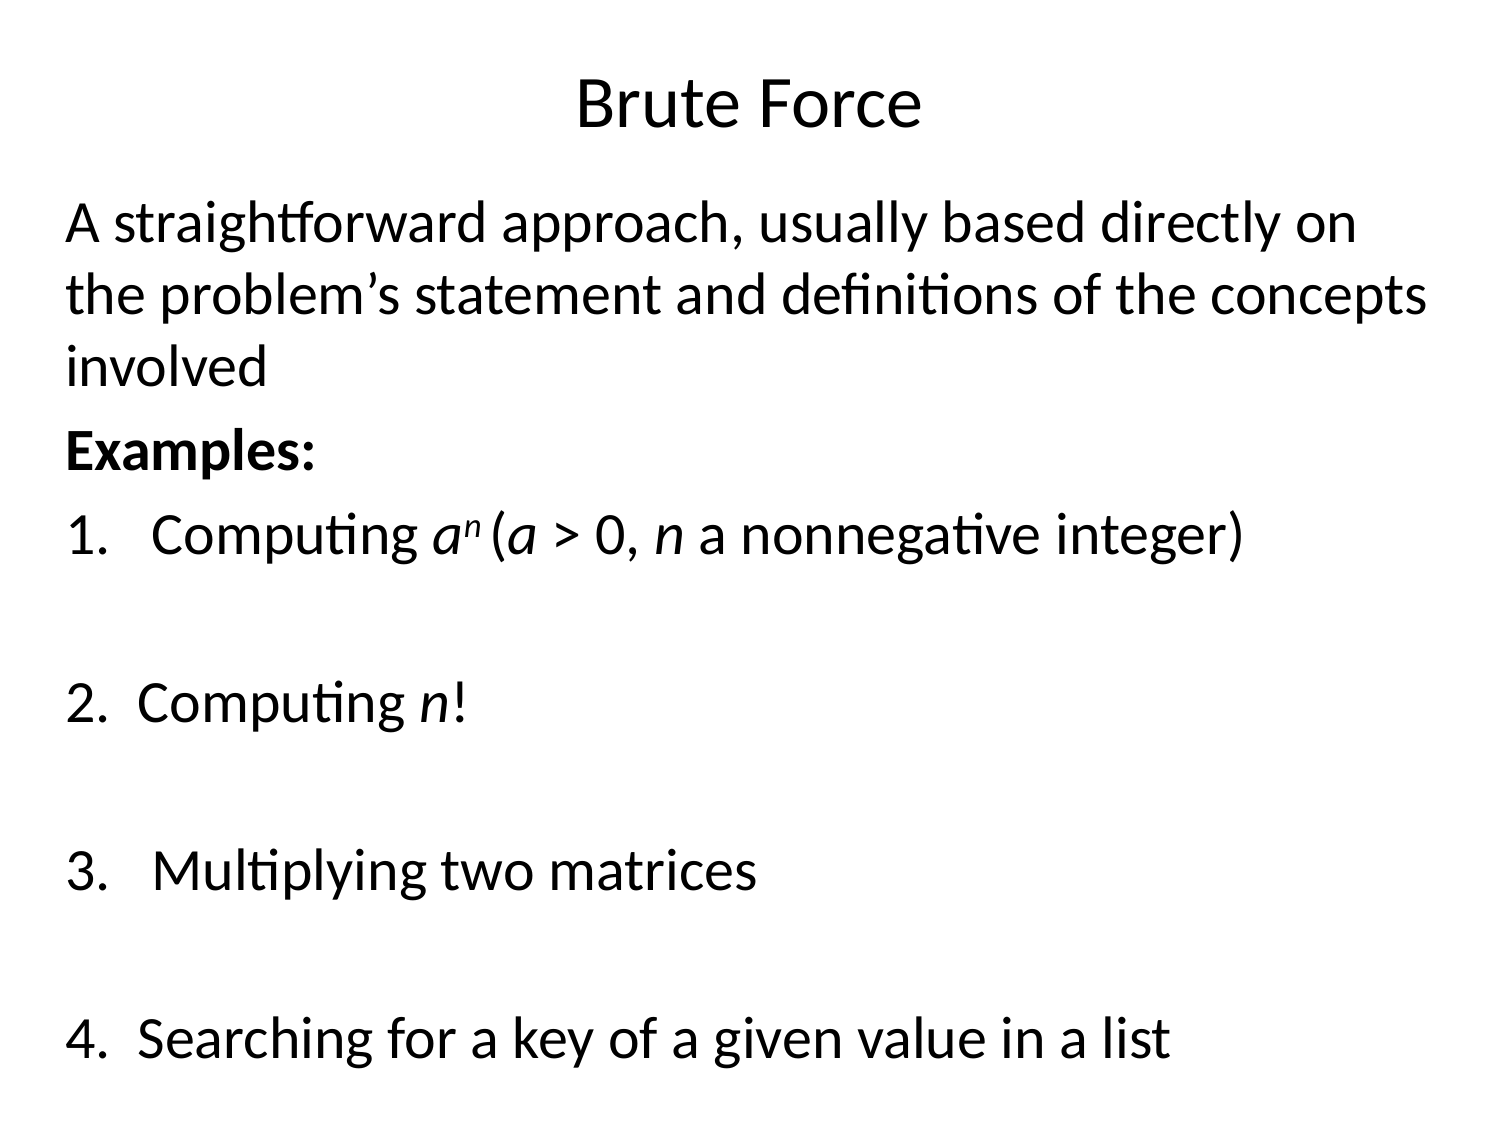

# Brute Force
A straightforward approach, usually based directly on the problem’s statement and definitions of the concepts involved
Examples:
 Computing an (a > 0, n a nonnegative integer)

Computing n!

 Multiplying two matrices

Searching for a key of a given value in a list